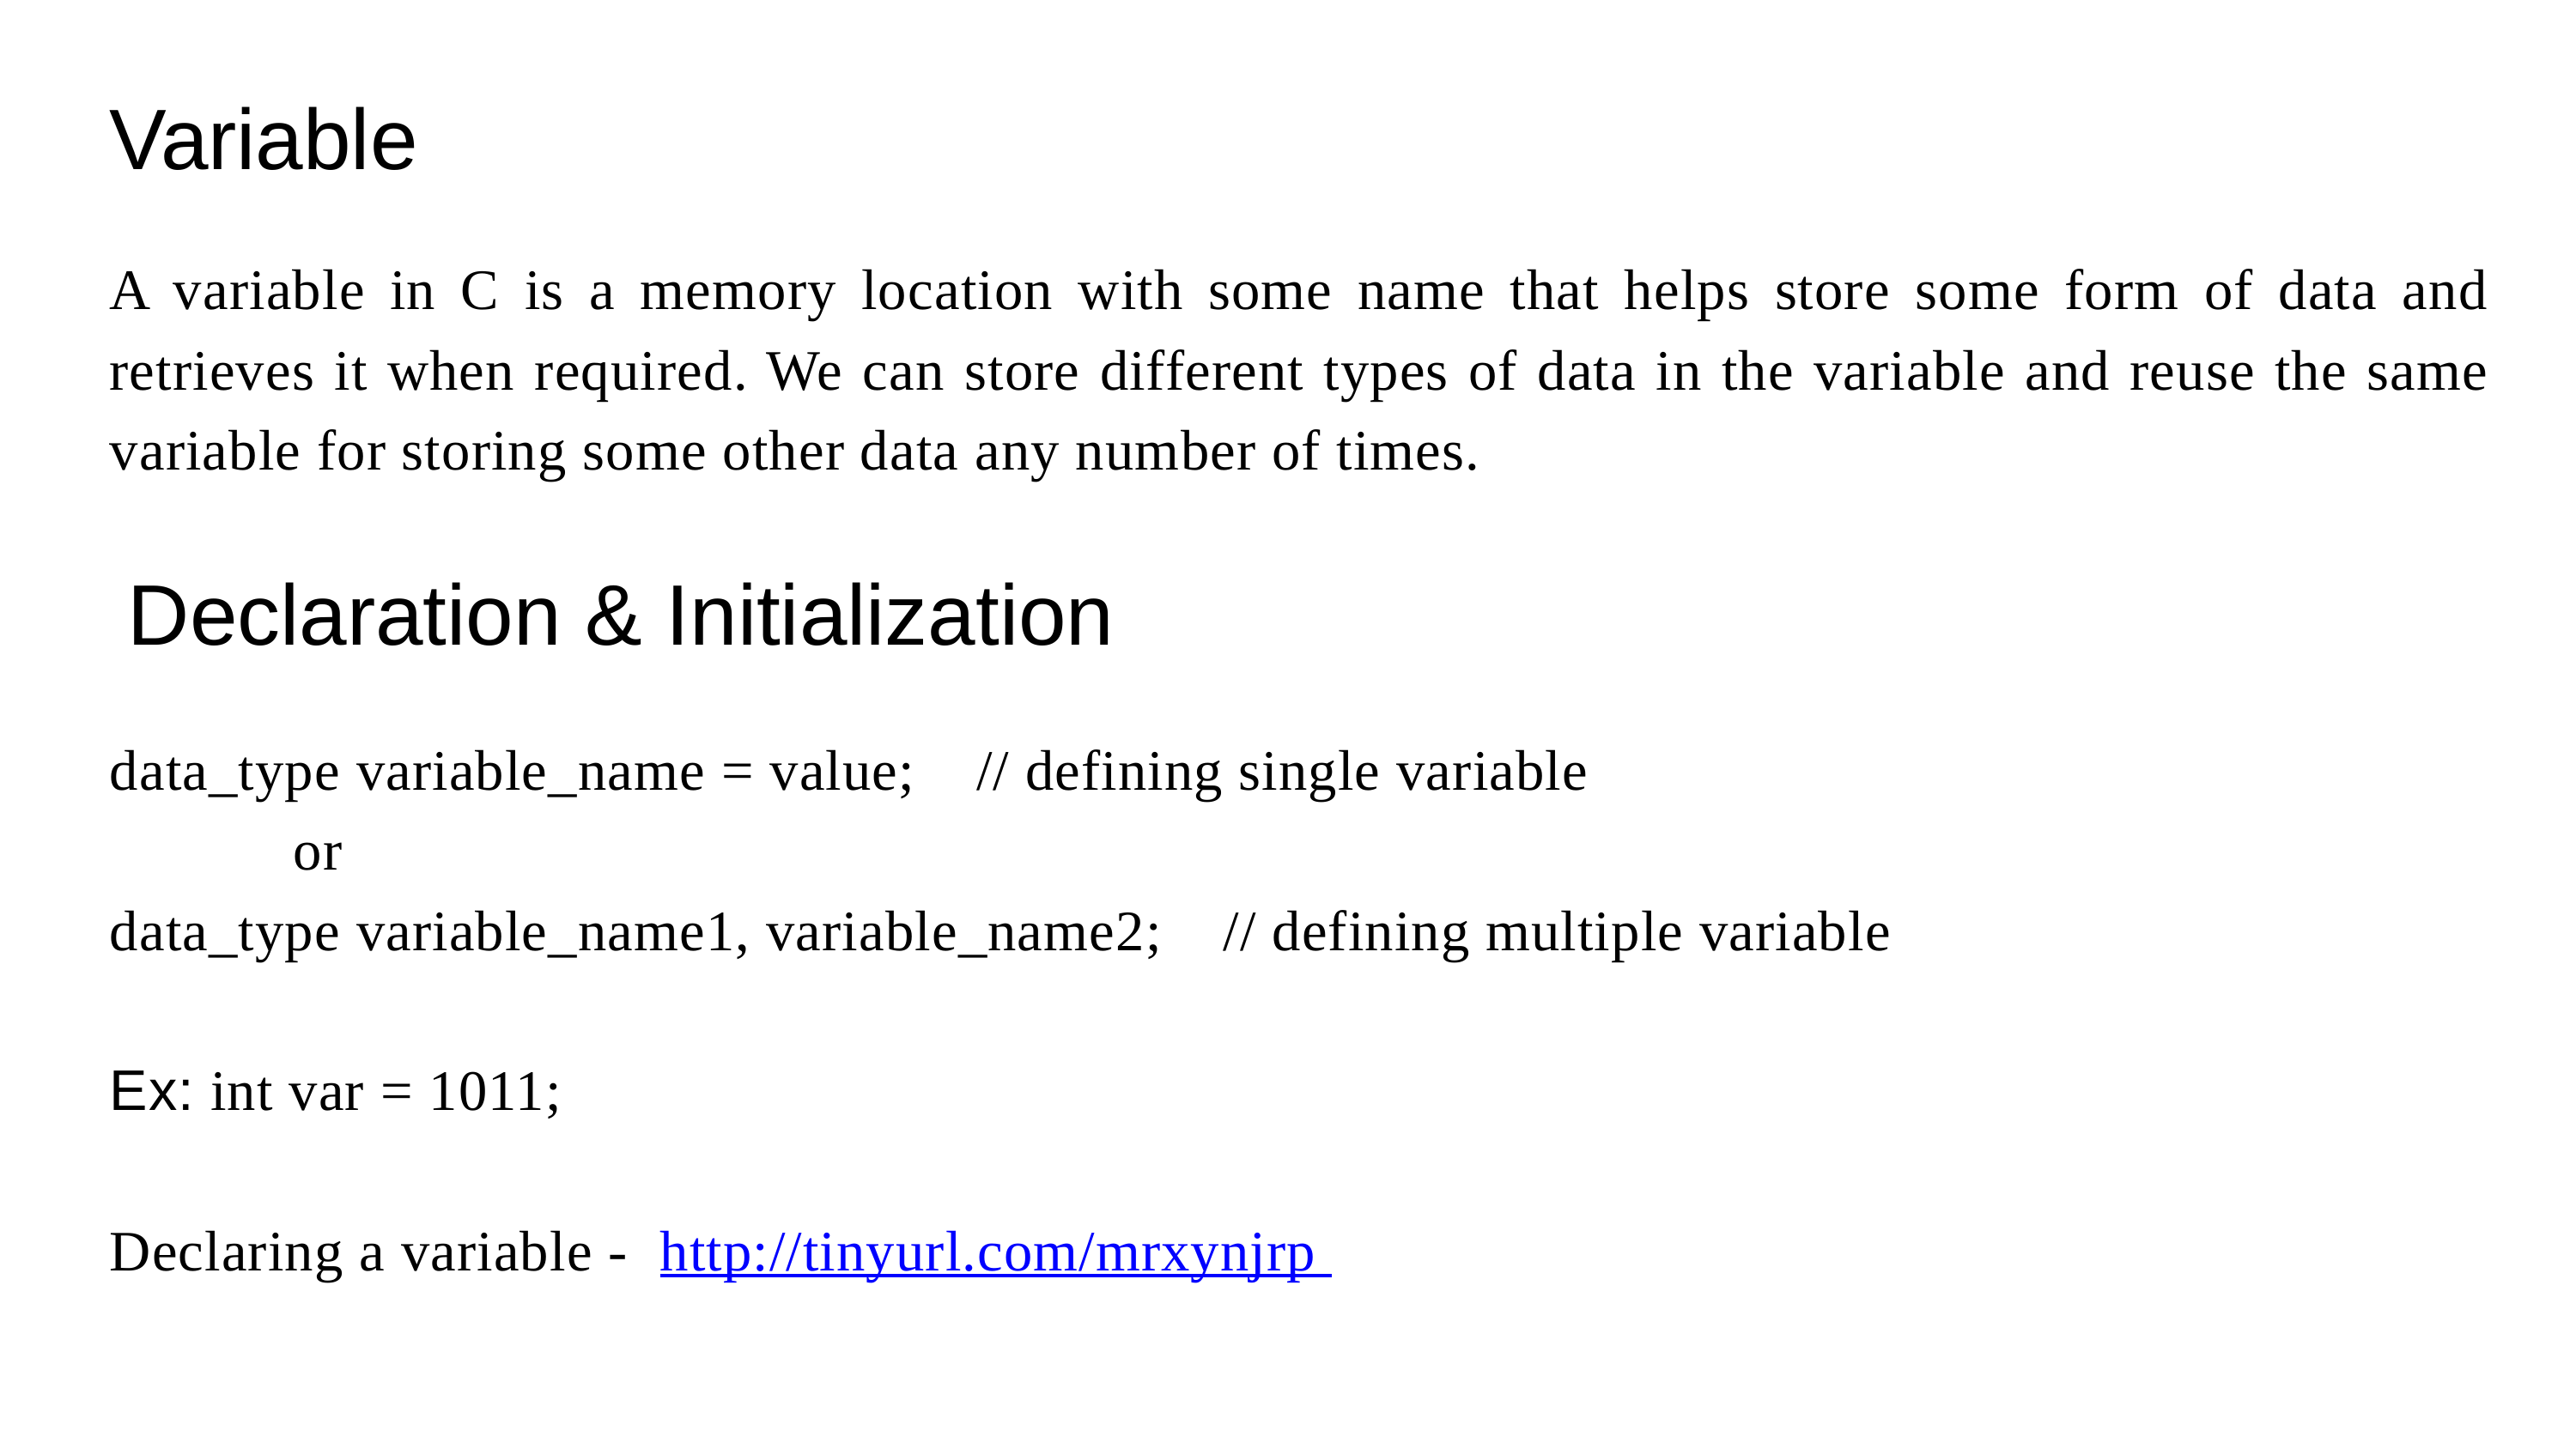

Variable
A variable in C is a memory location with some name that helps store some form of data and retrieves it when required. We can store different types of data in the variable and reuse the same variable for storing some other data any number of times.

data_type variable_name = value;    // defining single variable
            or
data_type variable_name1, variable_name2;    // defining multiple variable

Ex: int var = 1011;

Declaring a variable -  http://tinyurl.com/mrxynjrp
Declaration & Initialization